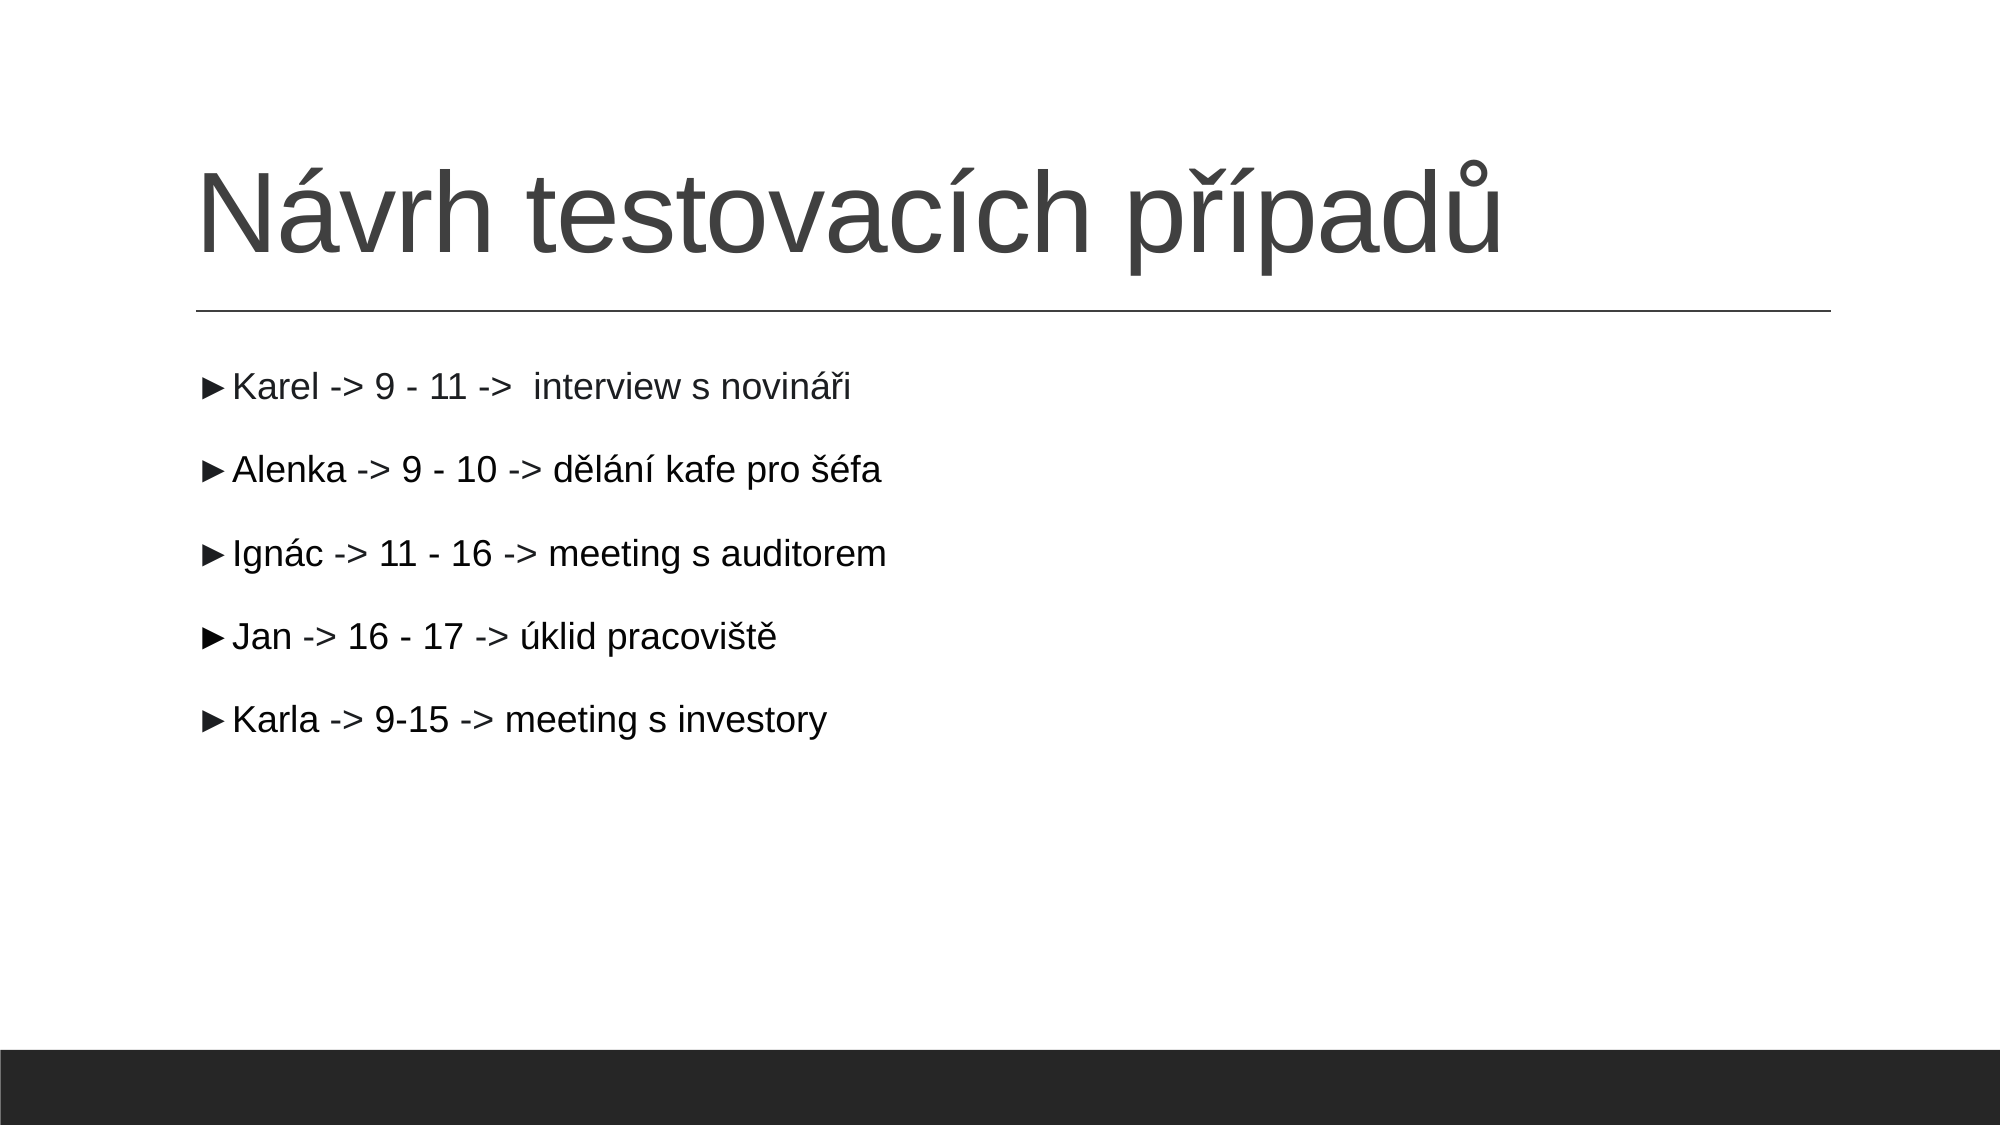

# Návrh testovacích případů
►Karel -> 9 - 11 ->  interview s novináři
►Alenka -> 9 - 10 -> dělání kafe pro šéfa
►Ignác -> 11 - 16 -> meeting s auditorem
►Jan -> 16 - 17 -> úklid pracoviště
►Karla -> 9-15 -> meeting s investory